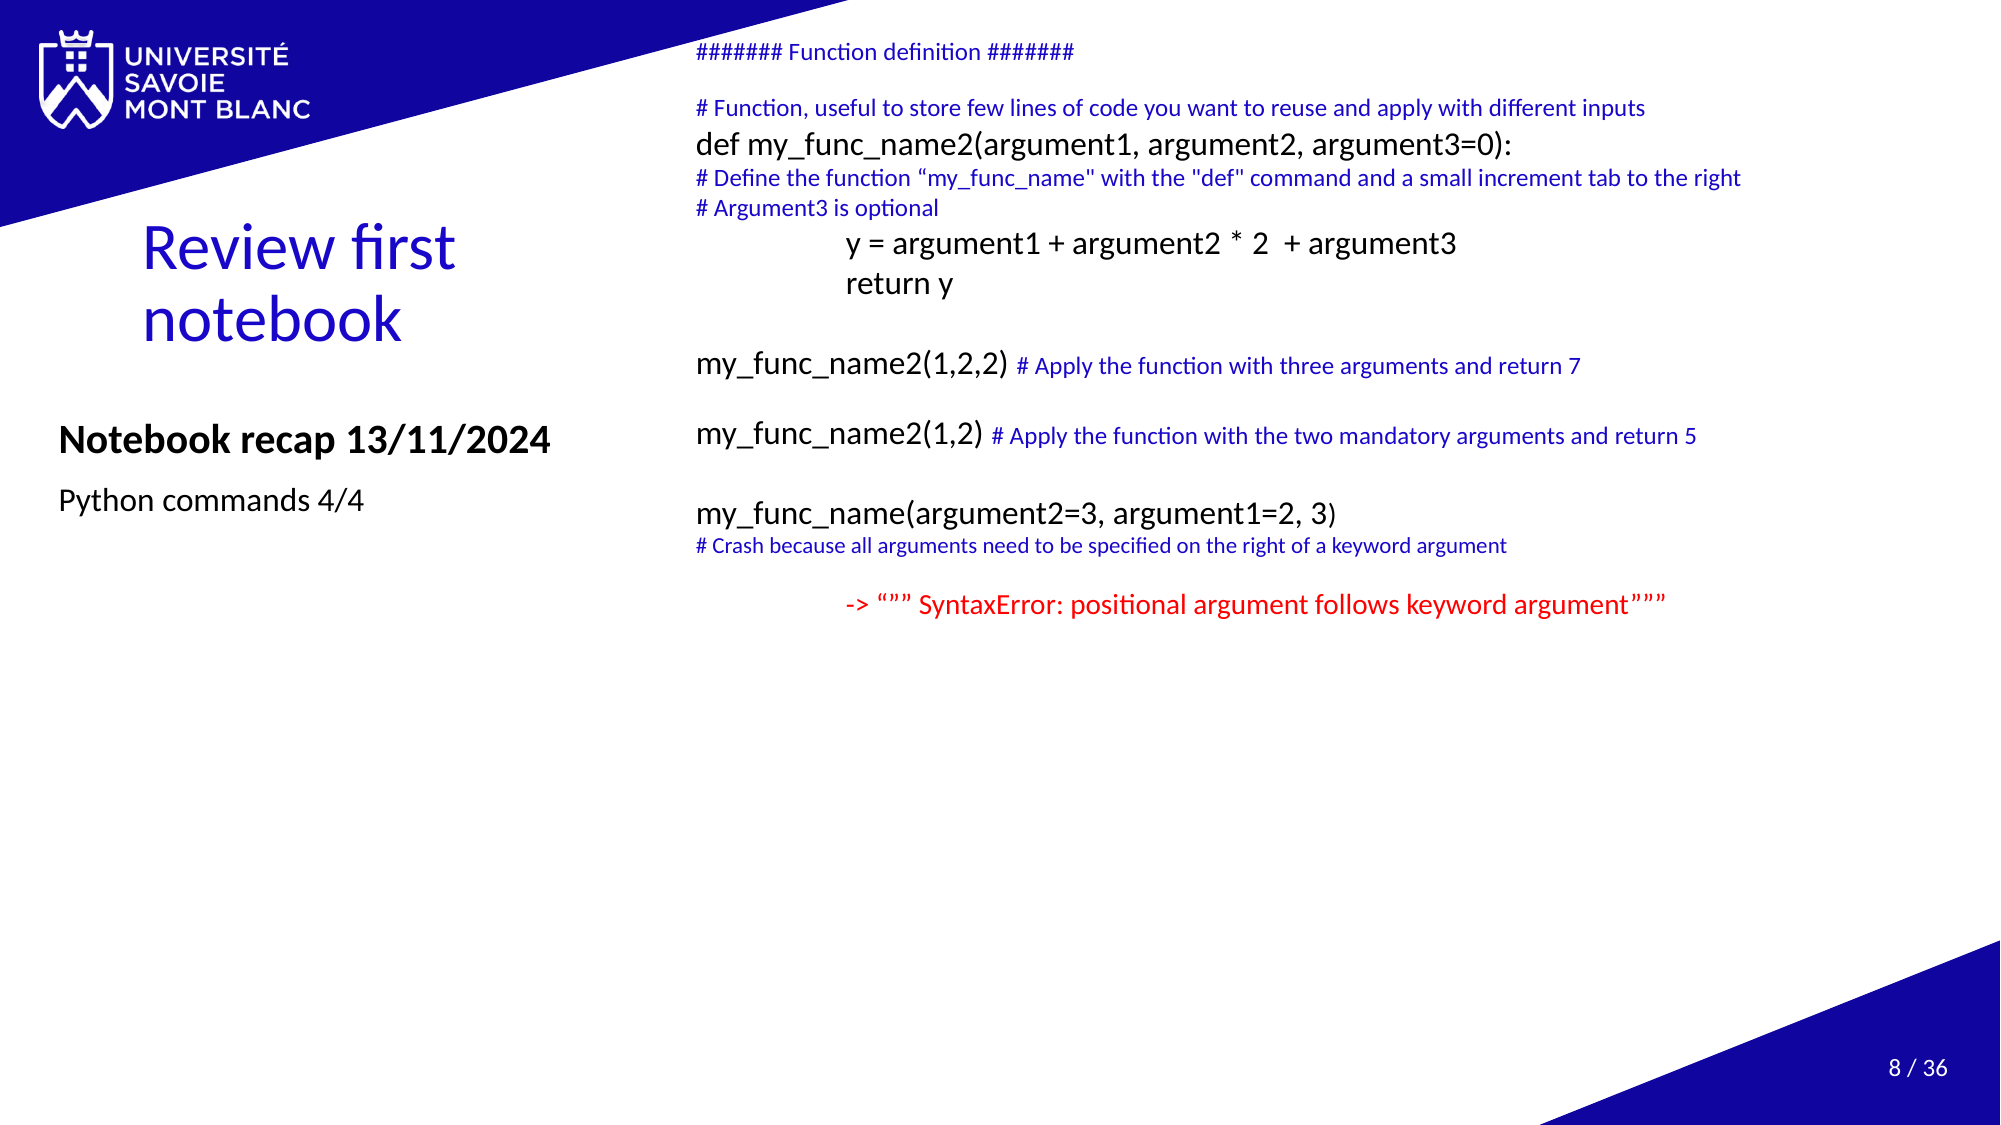

####### Function definition #######

# Function, useful to store few lines of code you want to reuse and apply with different inputs
def my_func_name2(argument1, argument2, argument3=0):
# Define the function “my_func_name" with the "def" command and a small increment tab to the right
# Argument3 is optional
	y = argument1 + argument2 * 2  + argument3
	return y

my_func_name2(1,2,2) # Apply the function with three arguments and return 7

my_func_name2(1,2) # Apply the function with the two mandatory arguments and return 5

my_func_name(argument2=3, argument1=2, 3)
# Crash because all arguments need to be specified on the right of a keyword argument

	-> “”” SyntaxError: positional argument follows keyword argument”””

# Review first notebook
Notebook recap 13/11/2024
Python commands 4/4

8 / 36